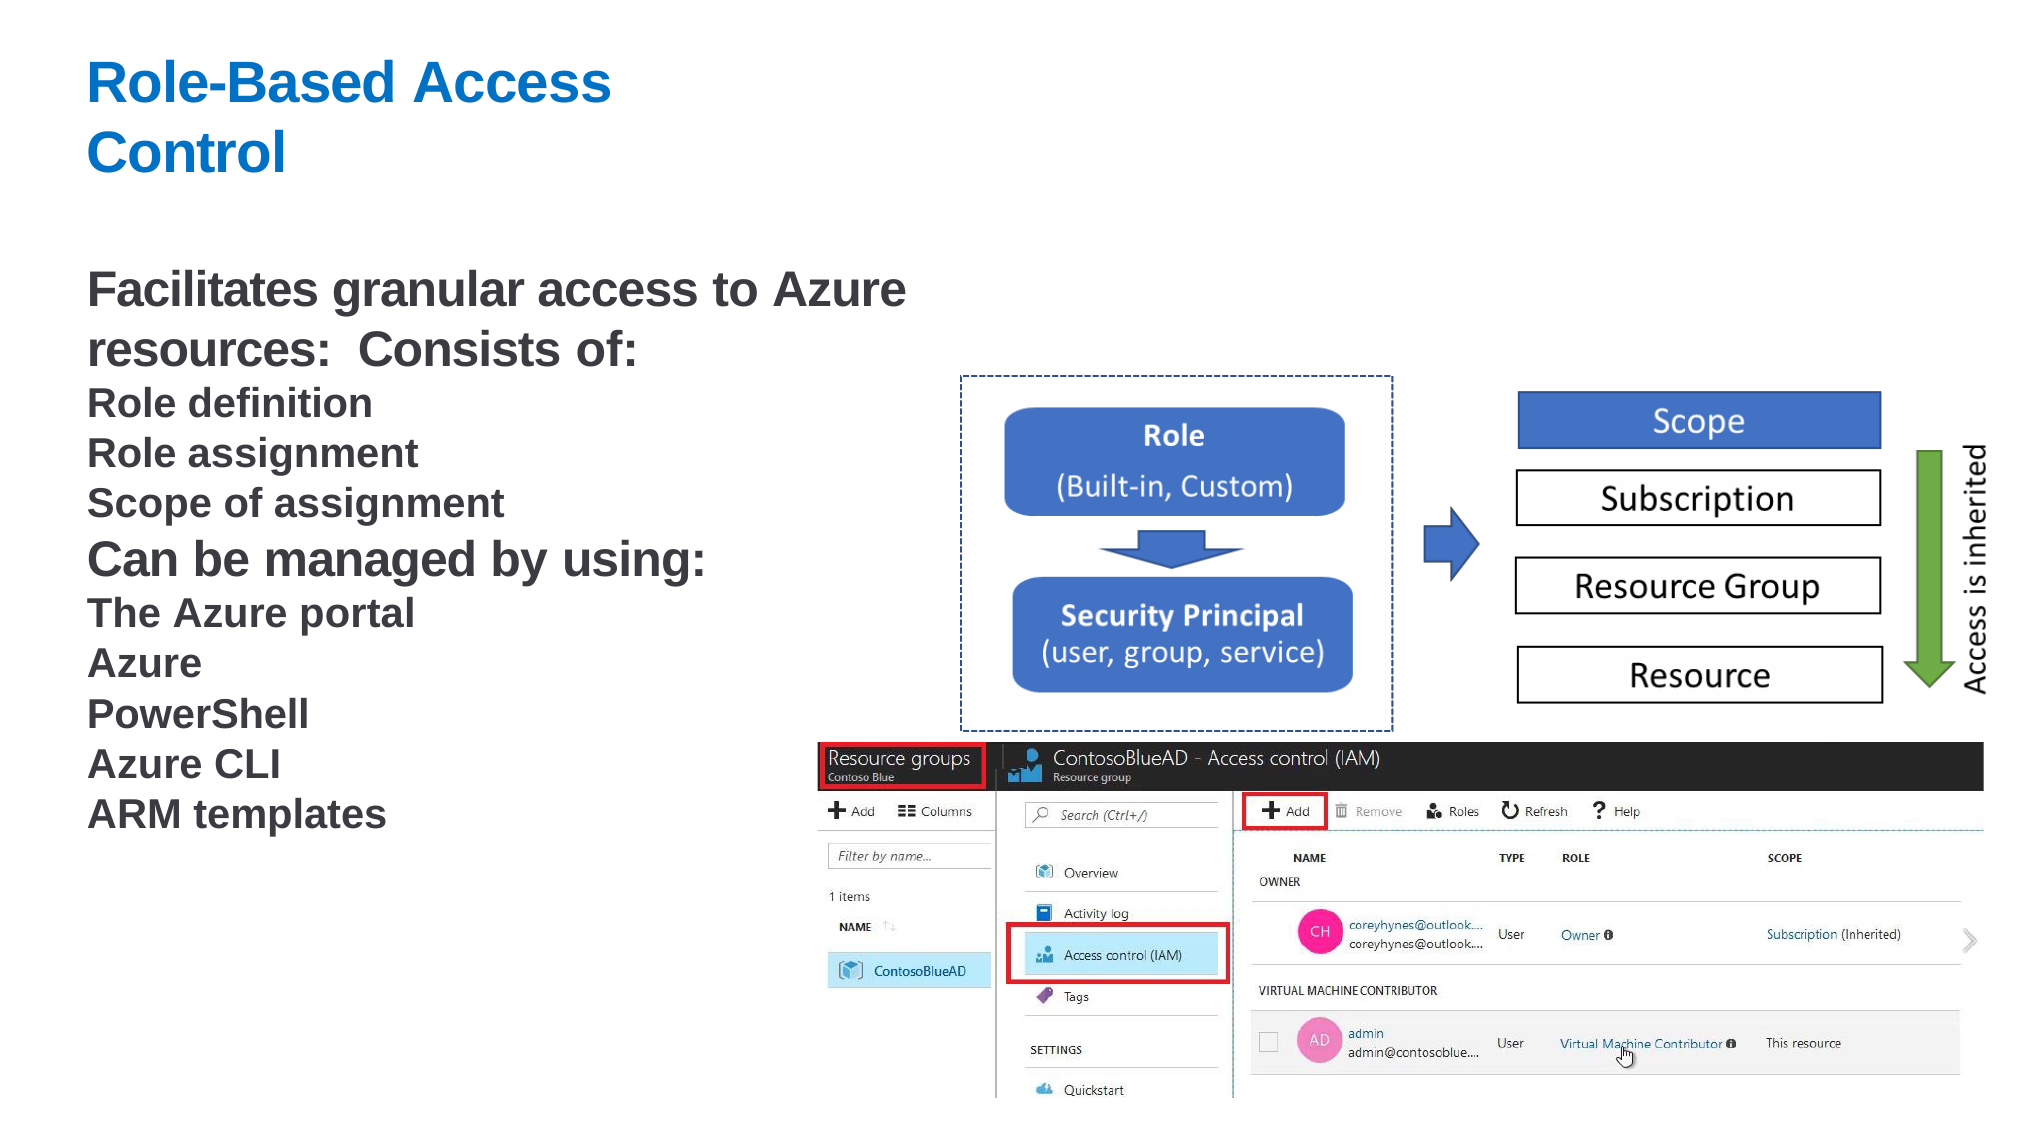

# Role-Based Access Control
Facilitates granular access to Azure resources:  Consists of:
Role definition
Role assignment
Scope of assignment
Can be managed by using:
The Azure portal  Azure PowerShell  Azure CLI
ARM templates